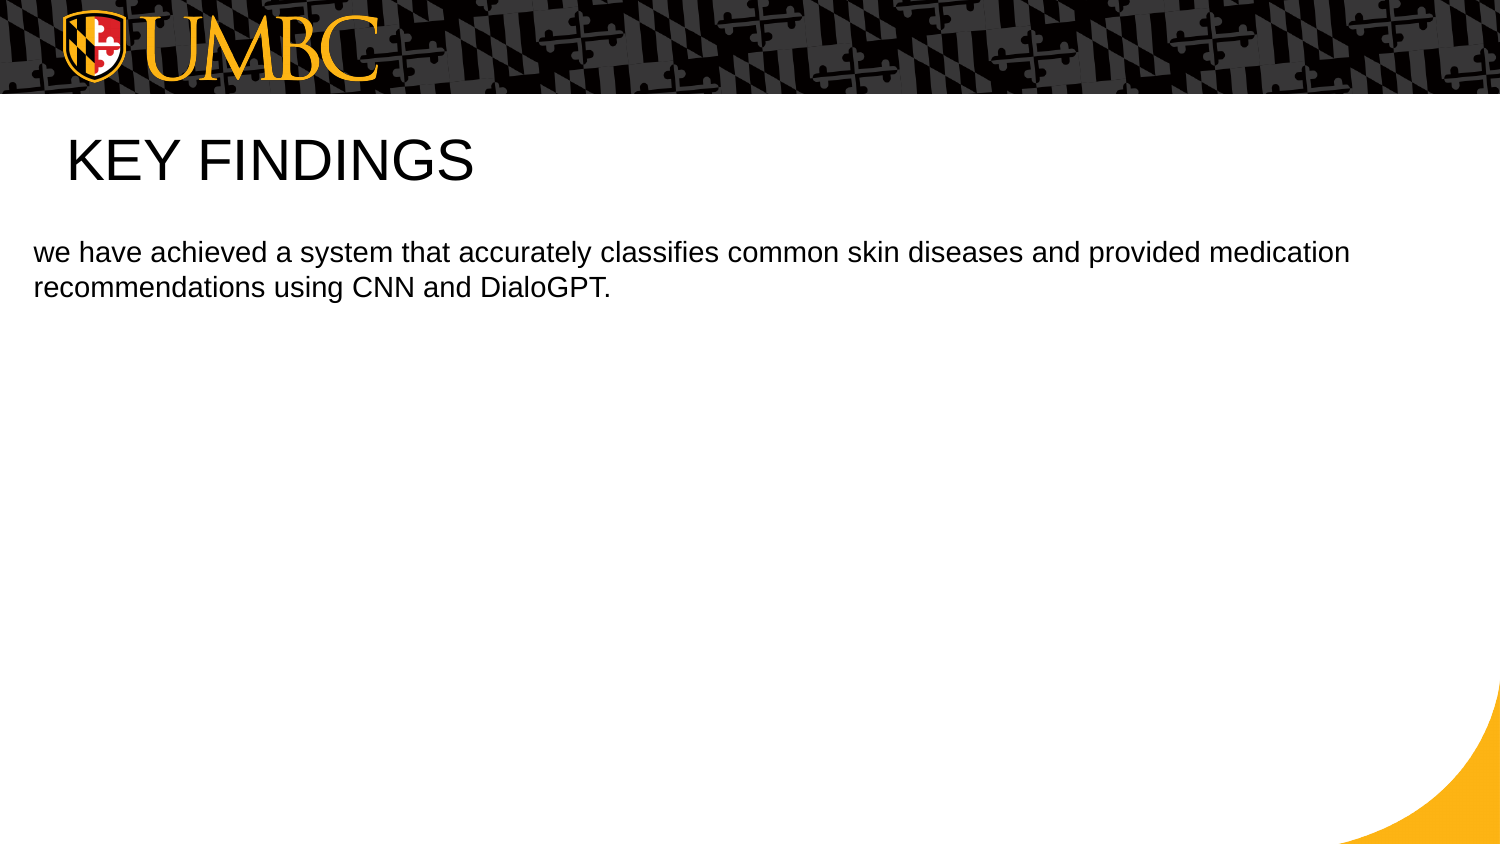

# KEY FINDINGS
we have achieved a system that accurately classifies common skin diseases and provided medication recommendations using CNN and DialoGPT.